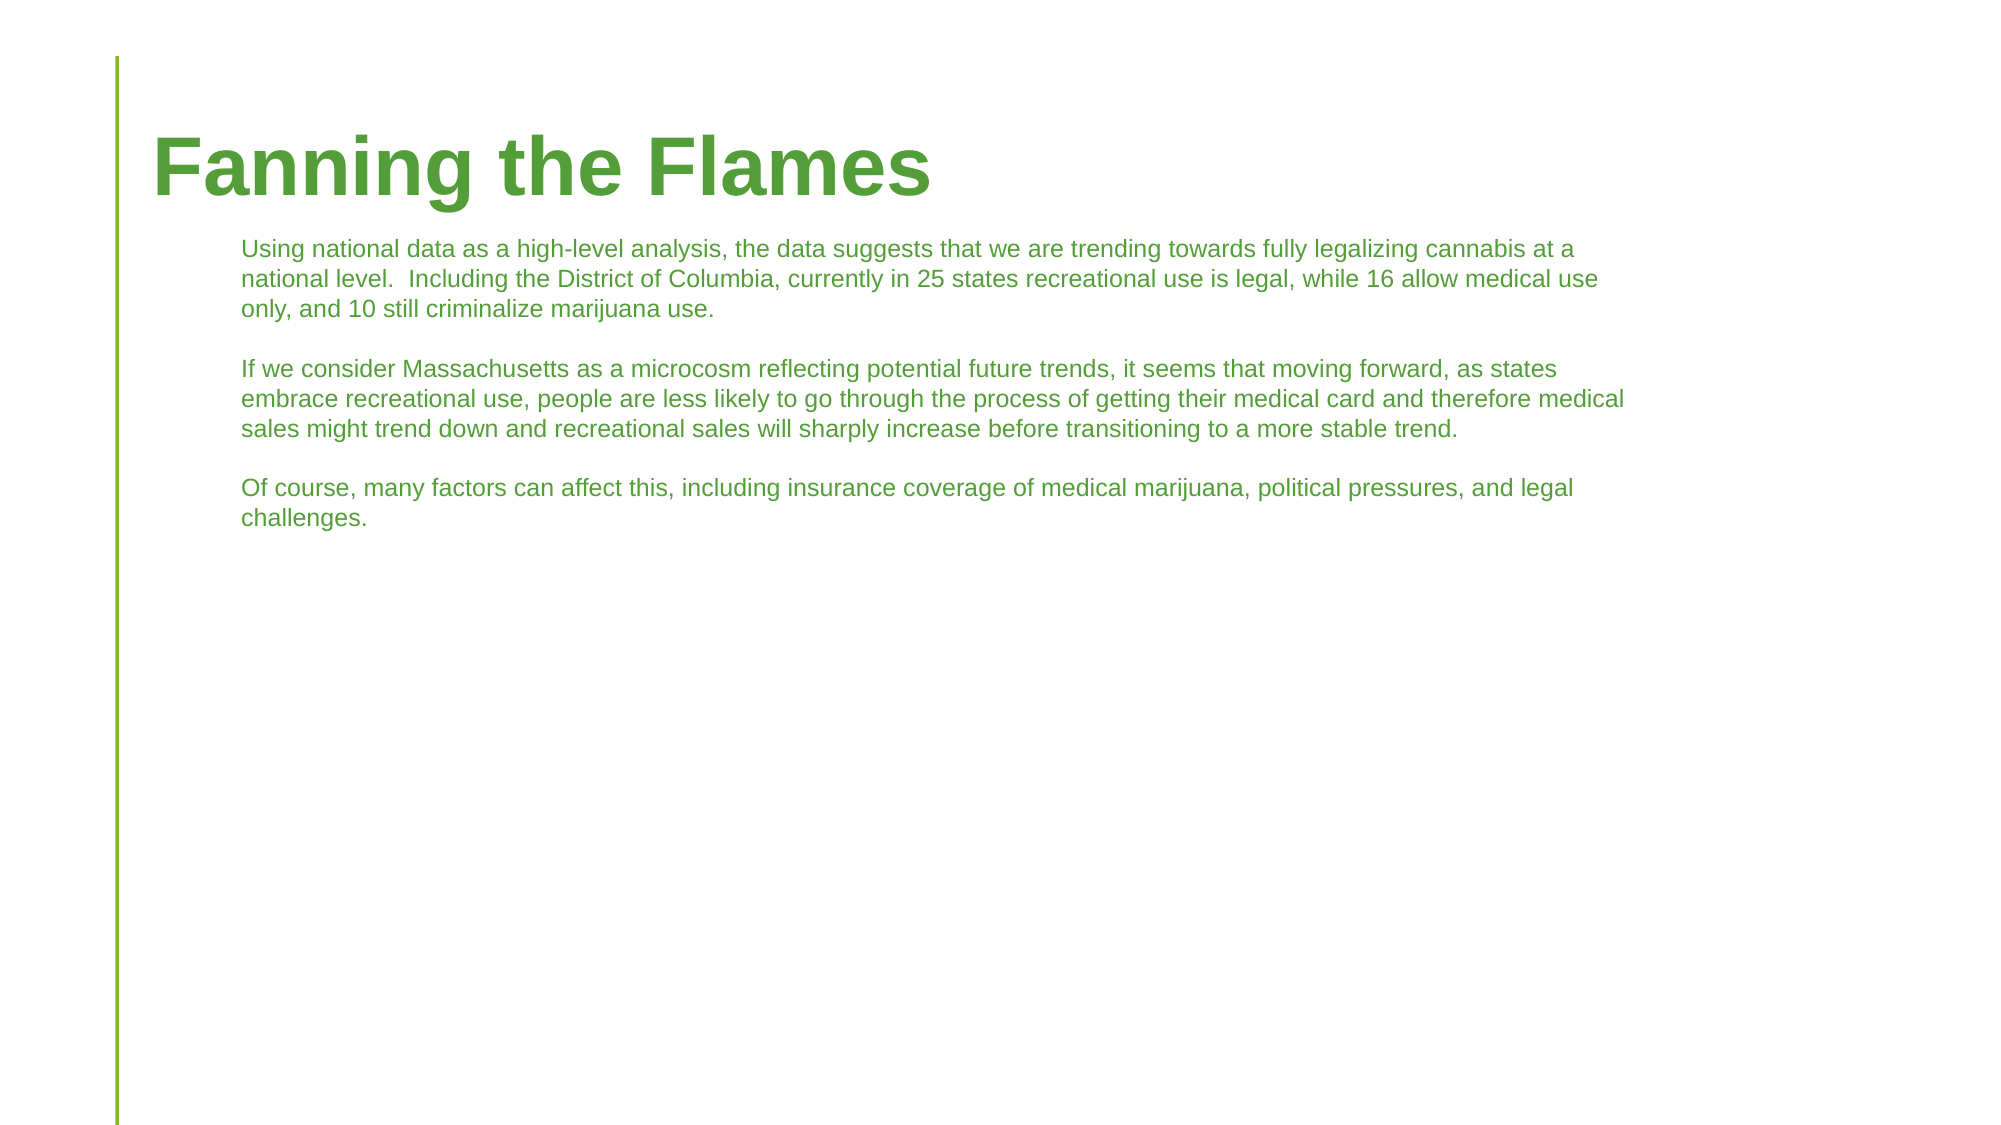

# Fanning the Flames
Using national data as a high-level analysis, the data suggests that we are trending towards fully legalizing cannabis at a national level.  Including the District of Columbia, currently in 25 states recreational use is legal, while 16 allow medical use only, and 10 still criminalize marijuana use.

If we consider Massachusetts as a microcosm reflecting potential future trends, it seems that moving forward, as states embrace recreational use, people are less likely to go through the process of getting their medical card and therefore medical sales might trend down and recreational sales will sharply increase before transitioning to a more stable trend.

Of course, many factors can affect this, including insurance coverage of medical marijuana, political pressures, and legal challenges.